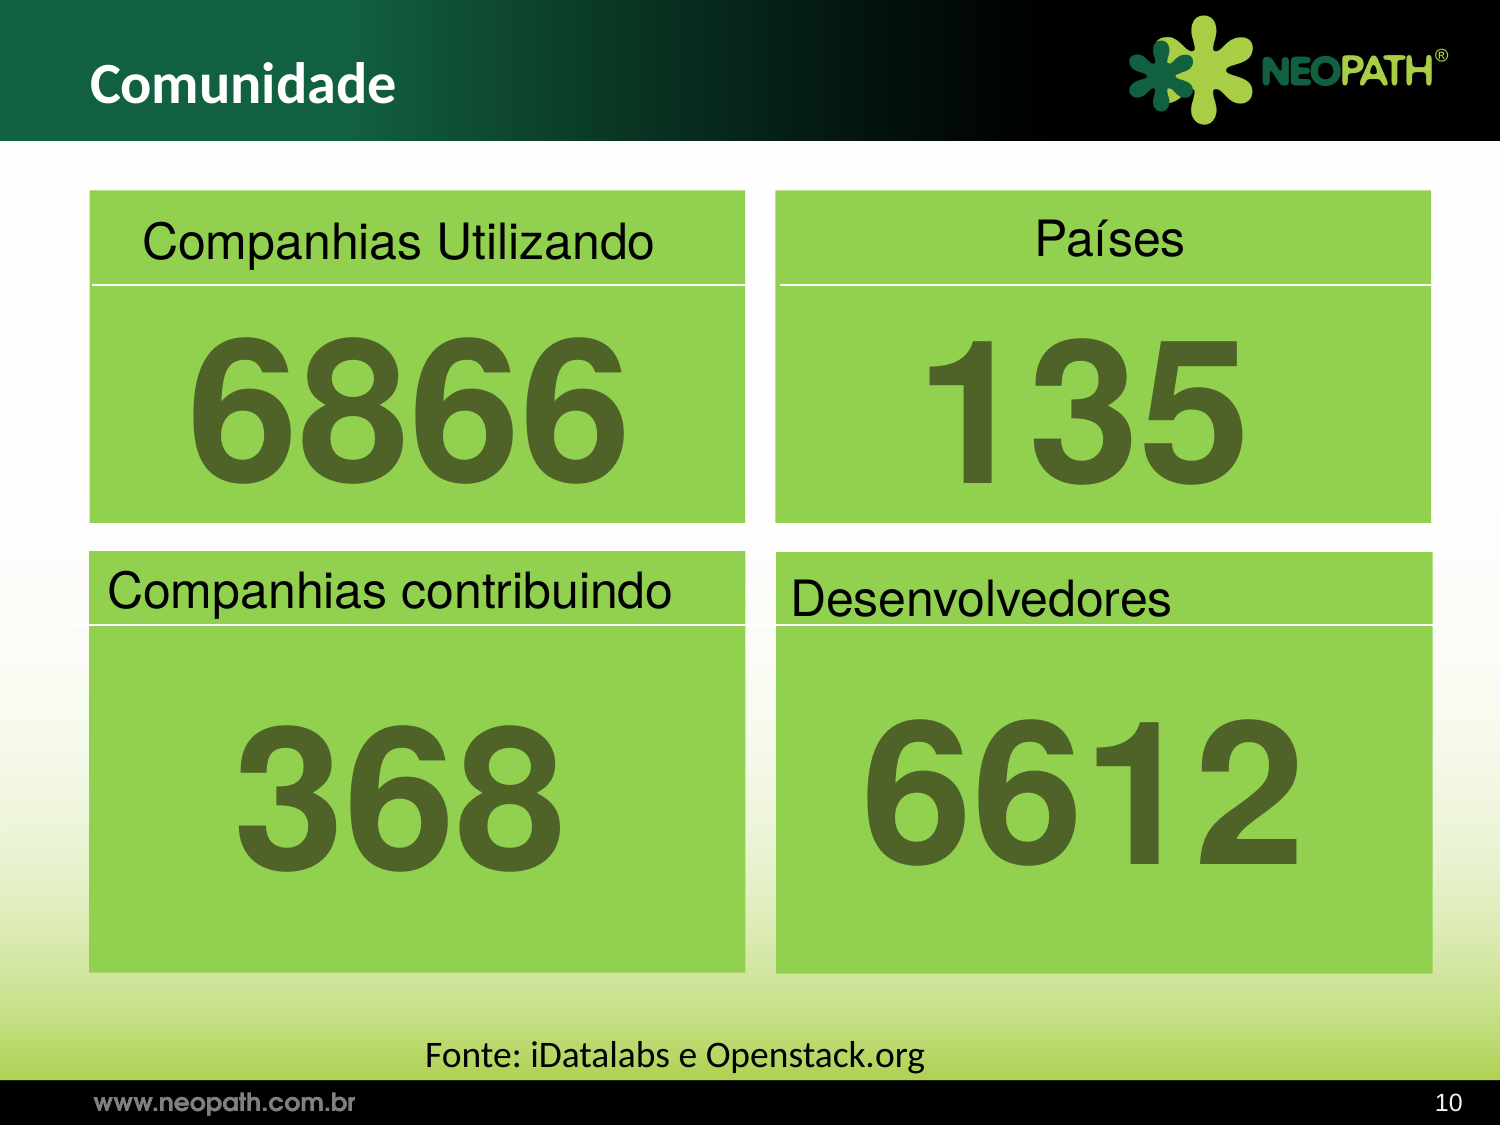

# Comunidade

Países
Companhias Utilizando

6866
Companhias contribuindo

Desenvolvedores
6612
368

135
Fonte: iDatalabs e Openstack.org
10